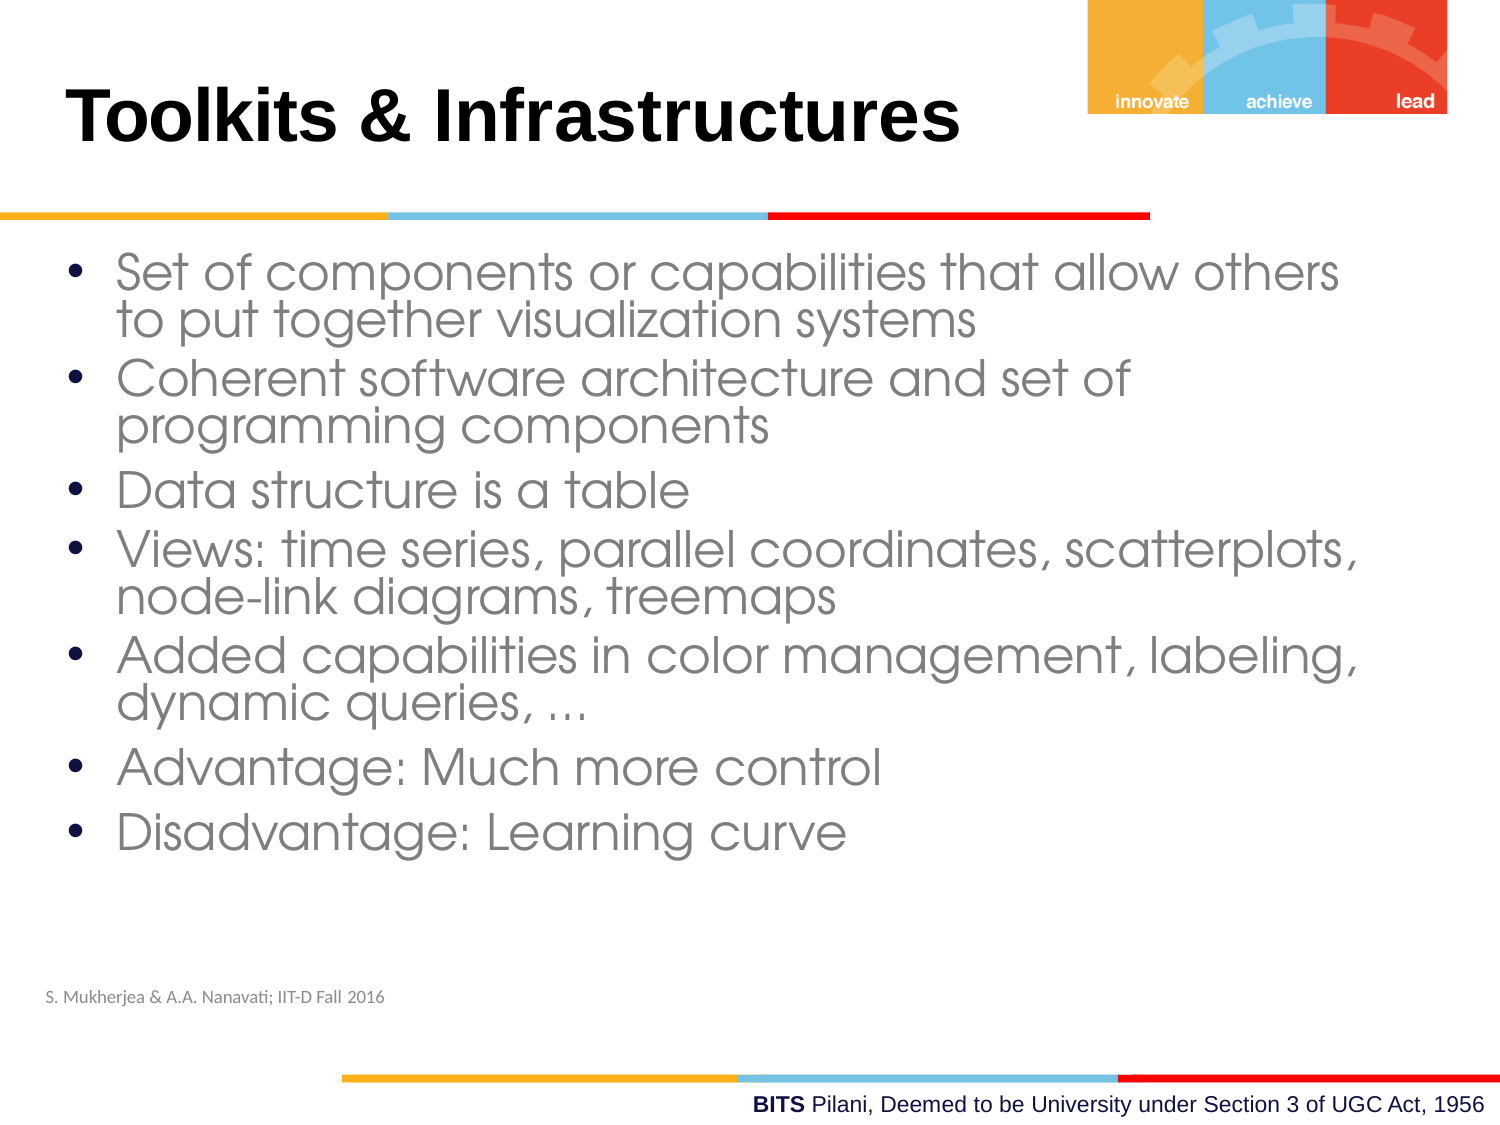

Toolkits & Infrastructures
Set of components or capabilities that allow others  to put together visualization systems
Coherent software architecture and set of  programming components
Data structure is a table
Views: time series, parallel coordinates, scatterplots,  node-link diagrams, treemaps
Added capabilities in color management, labeling,  dynamic queries, …
Advantage: Much more control
Disadvantage: Learning curve

S. Mukherjea & A.A. Nanavati; IIT-D Fall 2016
358